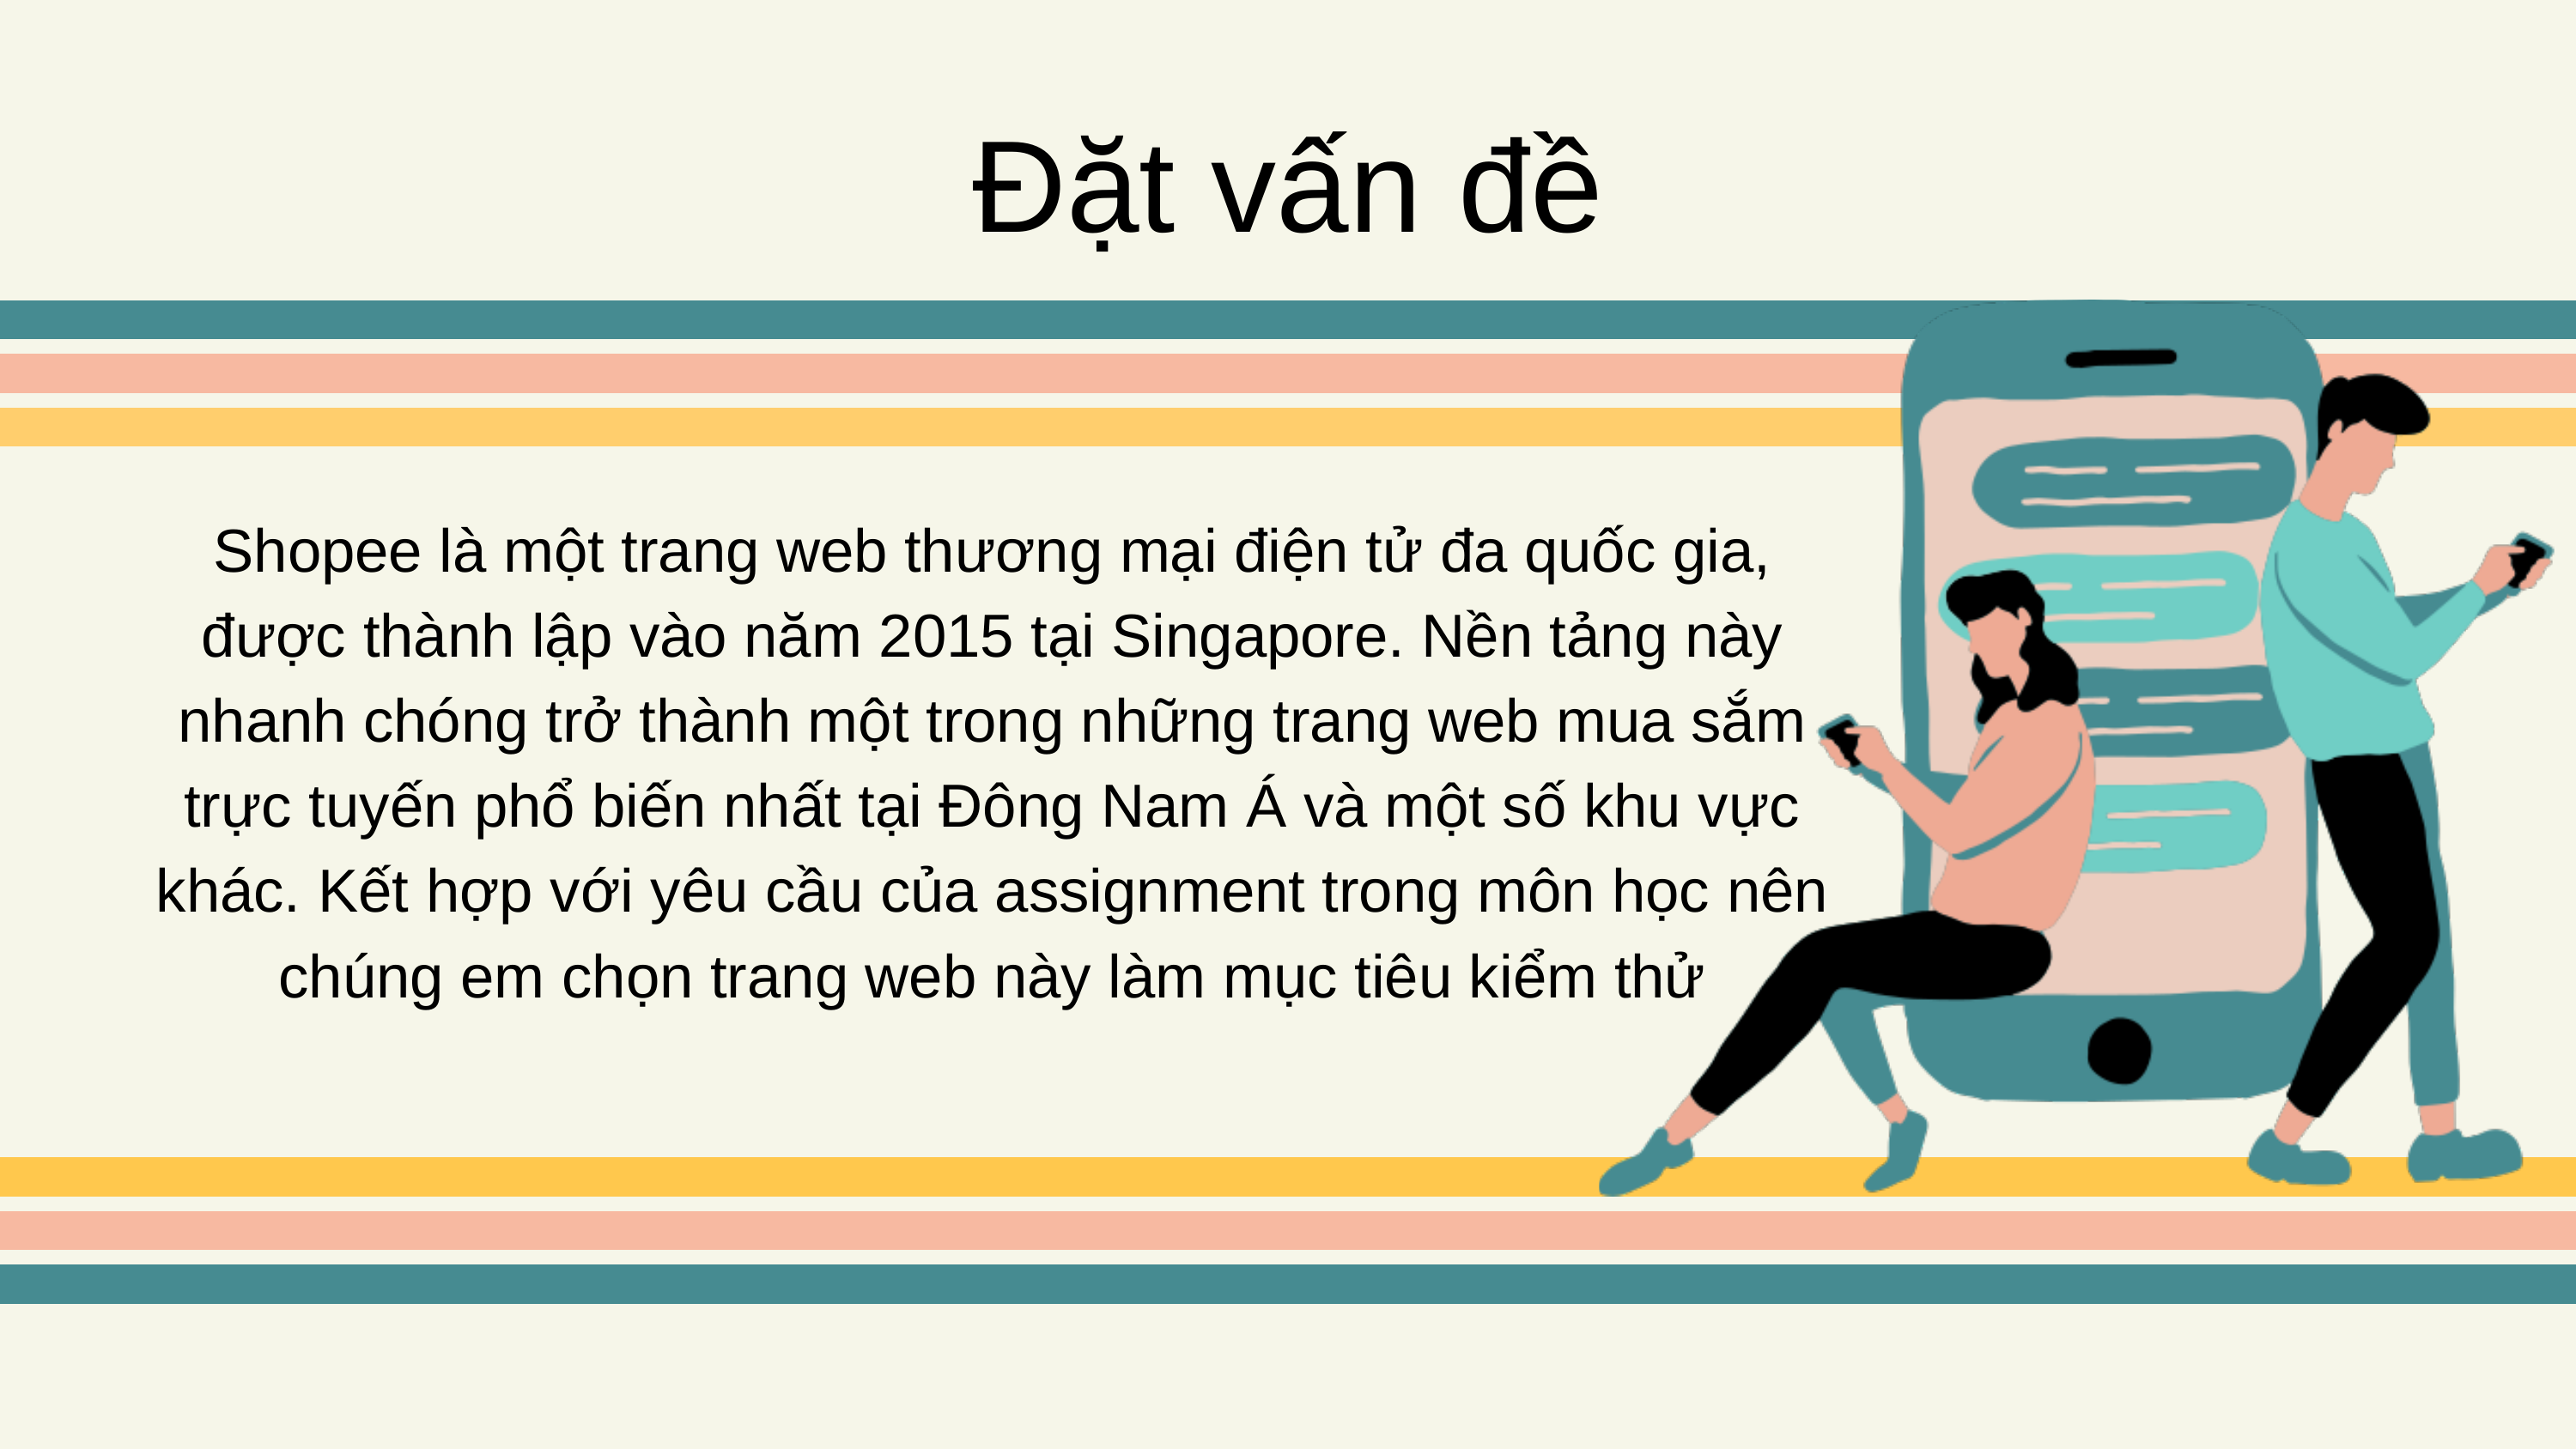

Đặt vấn đề

Shopee là một trang web thương mại điện tử đa quốc gia, được thành lập vào năm 2015 tại Singapore. Nền tảng này nhanh chóng trở thành một trong những trang web mua sắm trực tuyến phổ biến nhất tại Đông Nam Á và một số khu vực khác. Kết hợp với yêu cầu của assignment trong môn học nên chúng em chọn trang web này làm mục tiêu kiểm thử